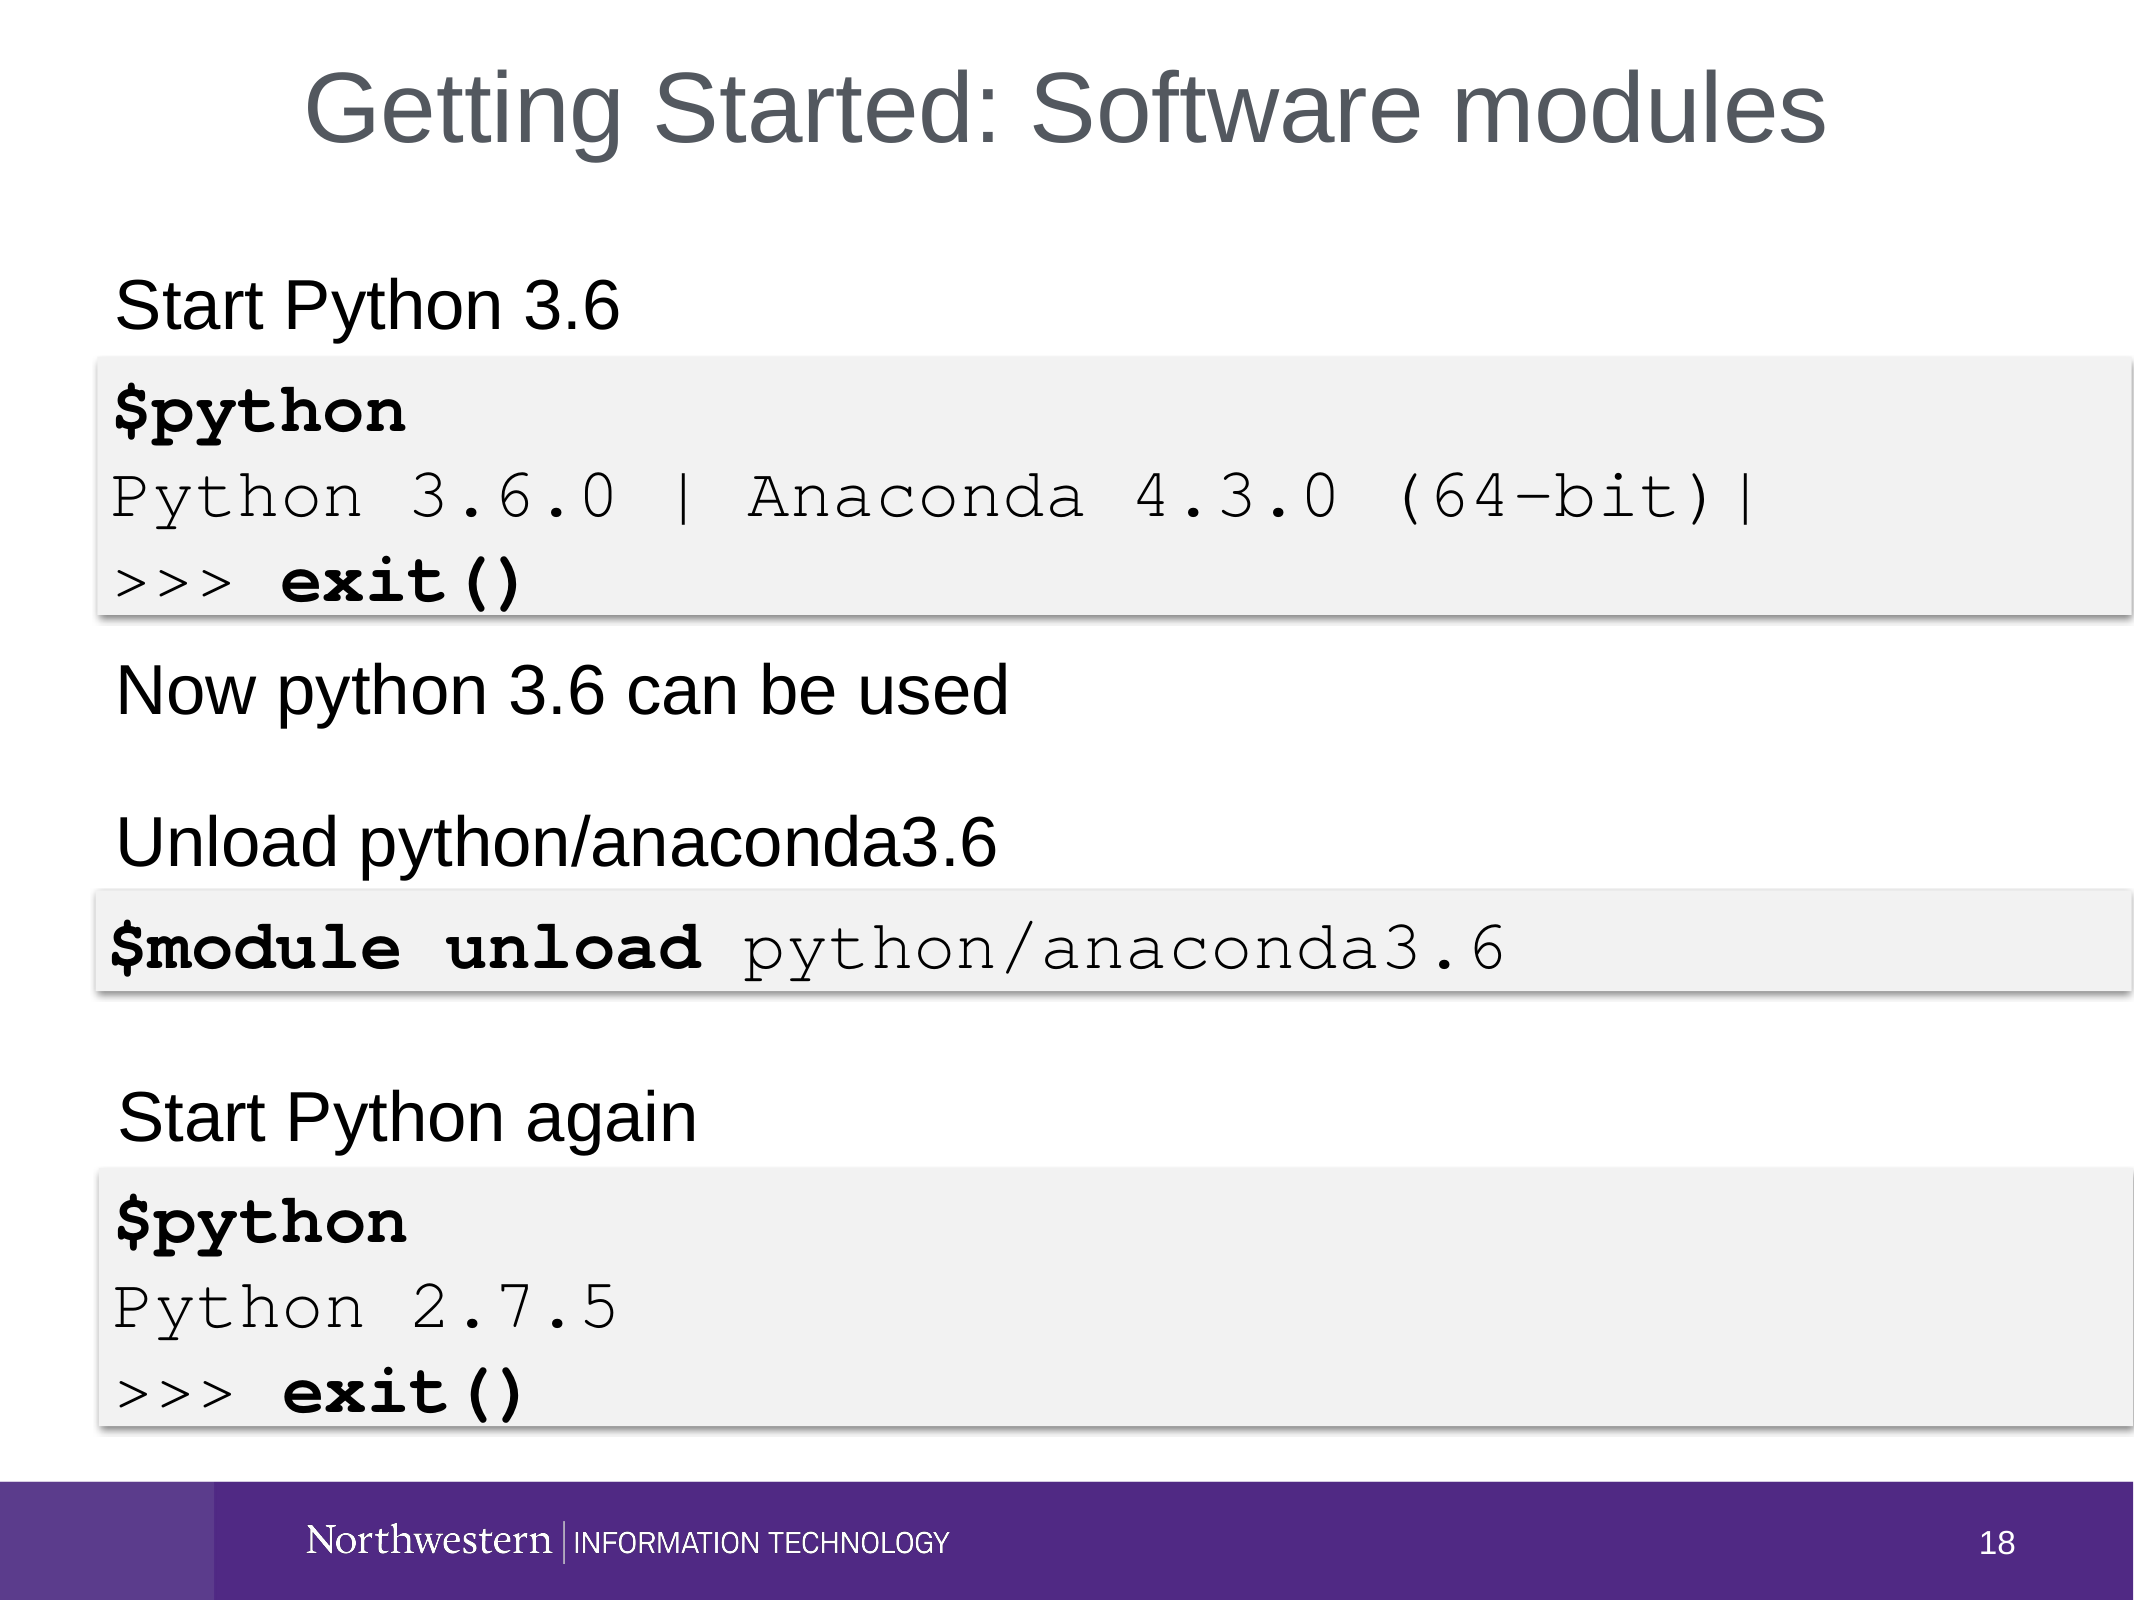

Getting Started: Software modules
Start Python 3.6
$python
Python 3.6.0 | Anaconda 4.3.0 (64-bit)|
>>> exit()

Now python 3.6 can be used
Unload python/anaconda3.6
$module unload python/anaconda3.6

Start Python again
$python
Python 2.7.5
>>> exit()

18